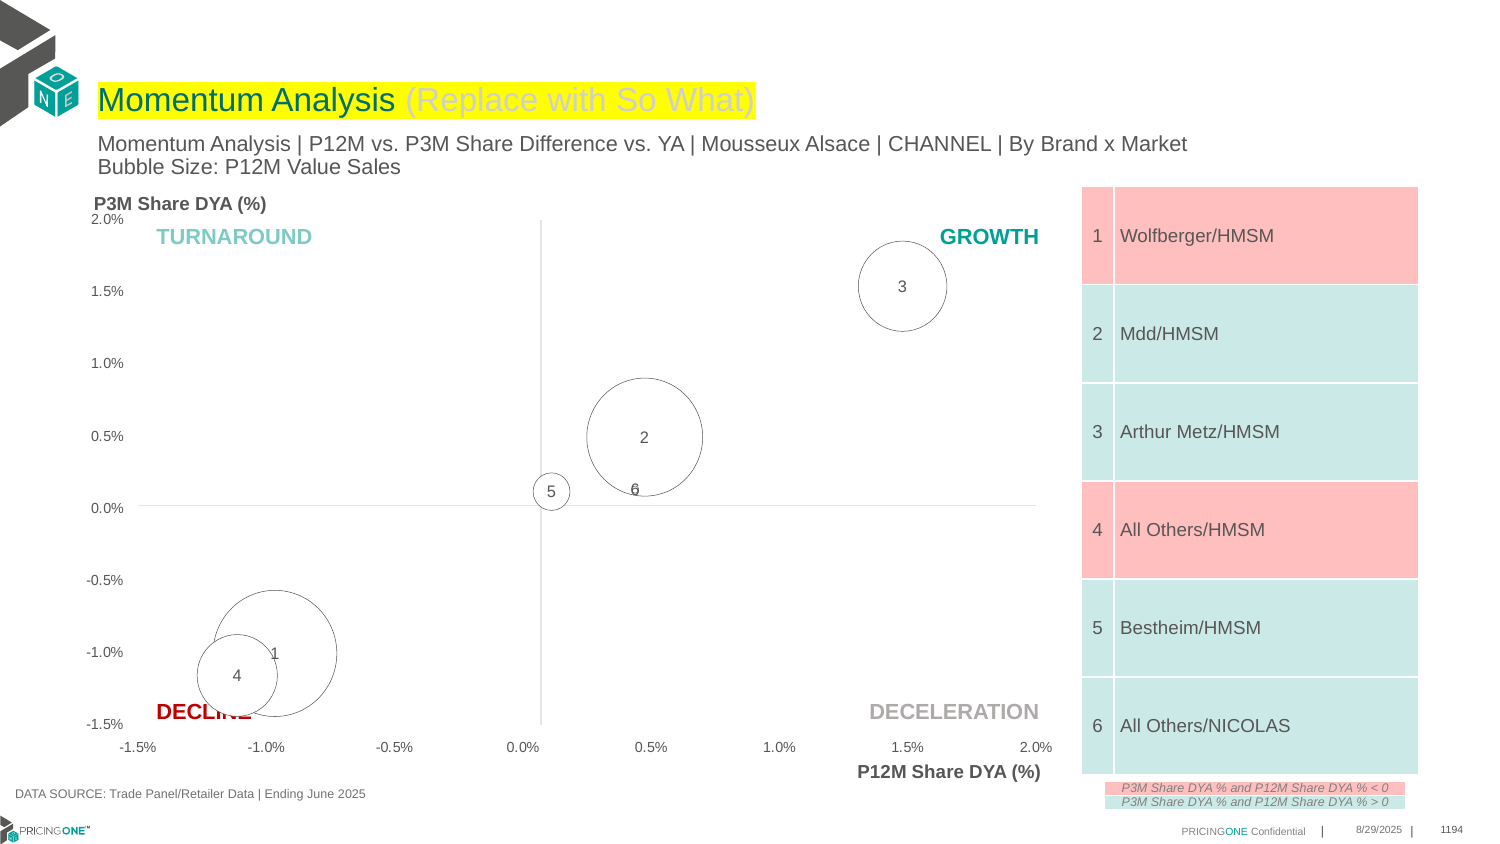

# Momentum Analysis (Replace with So What)
Momentum Analysis | P12M vs. P3M Share Difference vs. YA | Mousseux Alsace | CHANNEL | By Brand x Market
Bubble Size: P12M Value Sales

| 1 | Wolfberger/HMSM |
| --- | --- |
| 2 | Mdd/HMSM |
| 3 | Arthur Metz/HMSM |
| 4 | All Others/HMSM |
| 5 | Bestheim/HMSM |
| 6 | All Others/NICOLAS |
P3M Share DYA (%)

### Chart

| Category | P3M Value Share |
|---|---|
TURNAROUND
GROWTH
DECLINE
DECELERATION
P12M Share DYA (%)
DATA SOURCE: Trade Panel/Retailer Data | Ending June 2025
| P3M Share DYA % and P12M Share DYA % < 0 |
| --- |
| P3M Share DYA % and P12M Share DYA % > 0 |

8/29/2025
1194